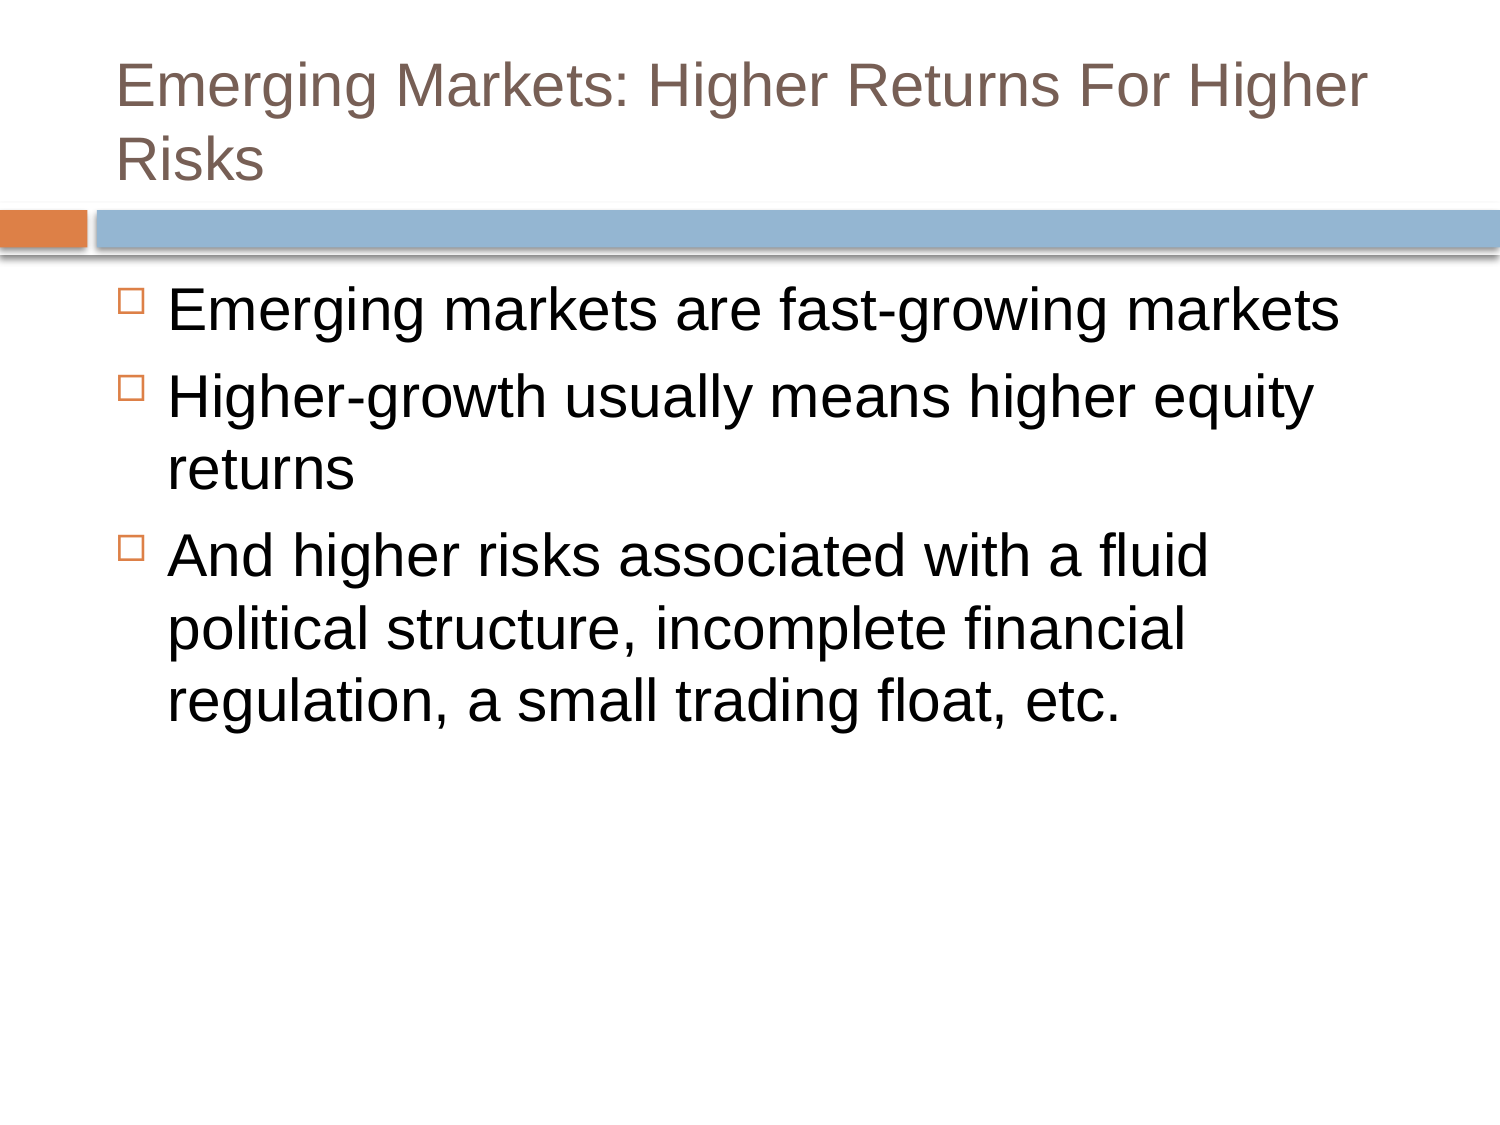

# Emerging Markets: Higher Returns For Higher Risks
Emerging markets are fast-growing markets
Higher-growth usually means higher equity returns
And higher risks associated with a fluid political structure, incomplete financial regulation, a small trading float, etc.